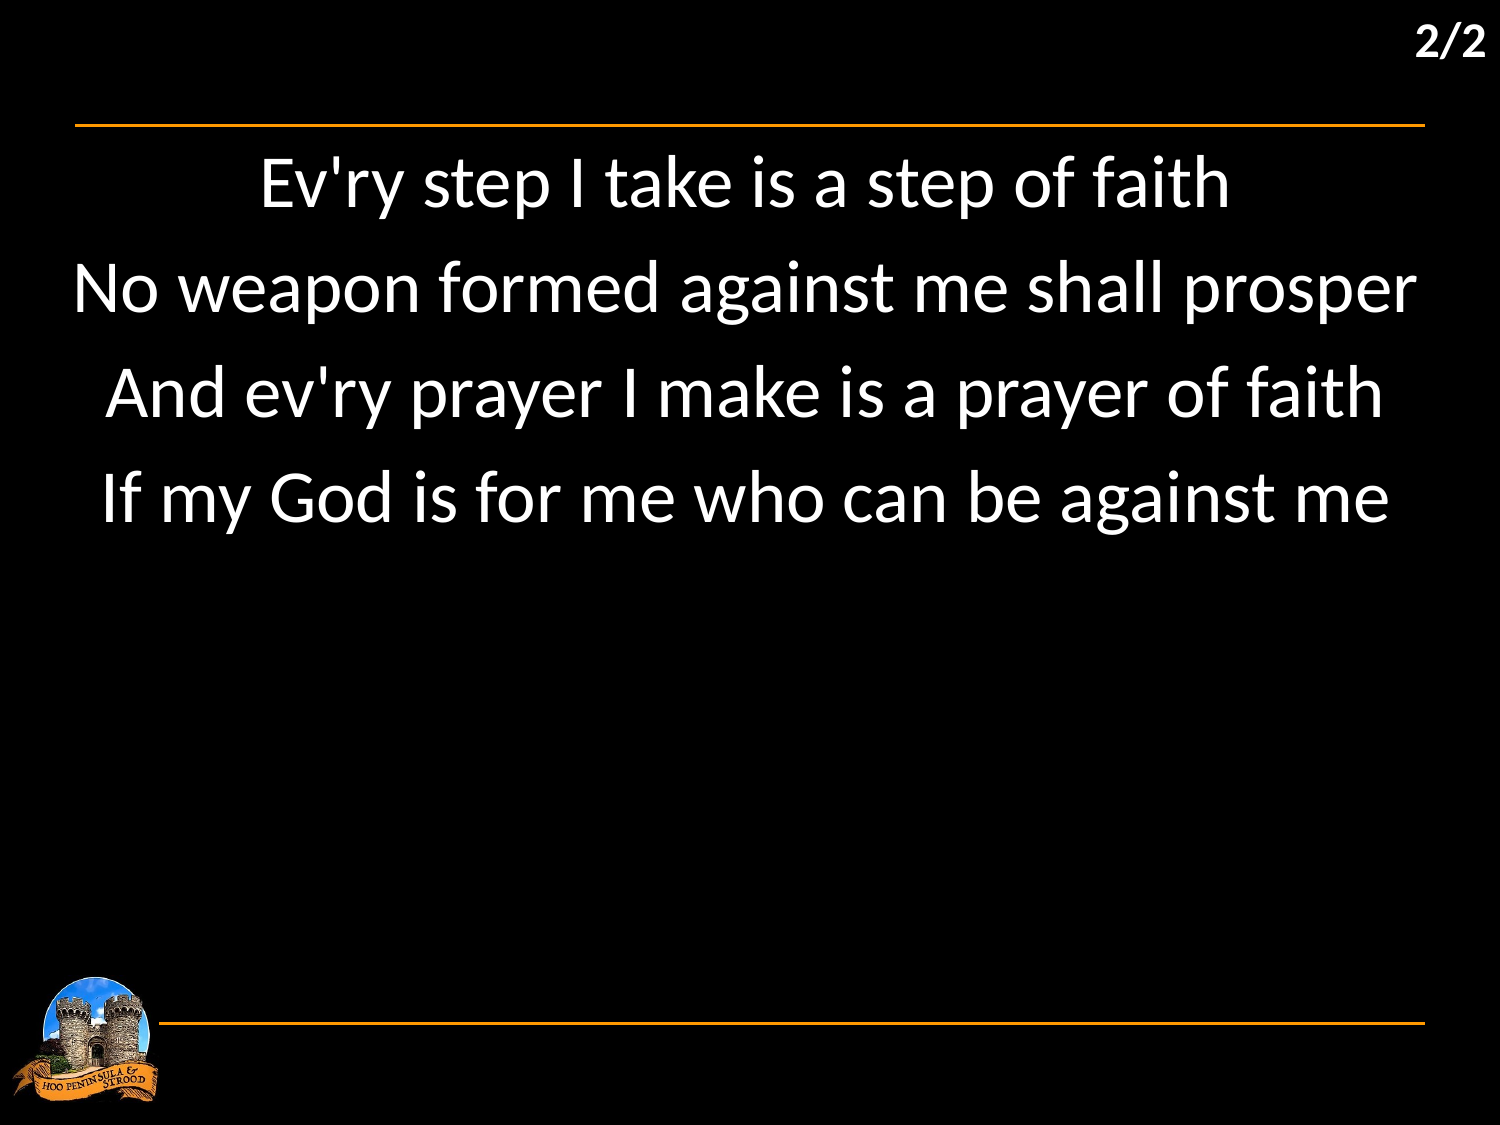

2/2
Ev'ry step I take is a step of faith
No weapon formed against me shall prosper
And ev'ry prayer I make is a prayer of faith
If my God is for me who can be against me